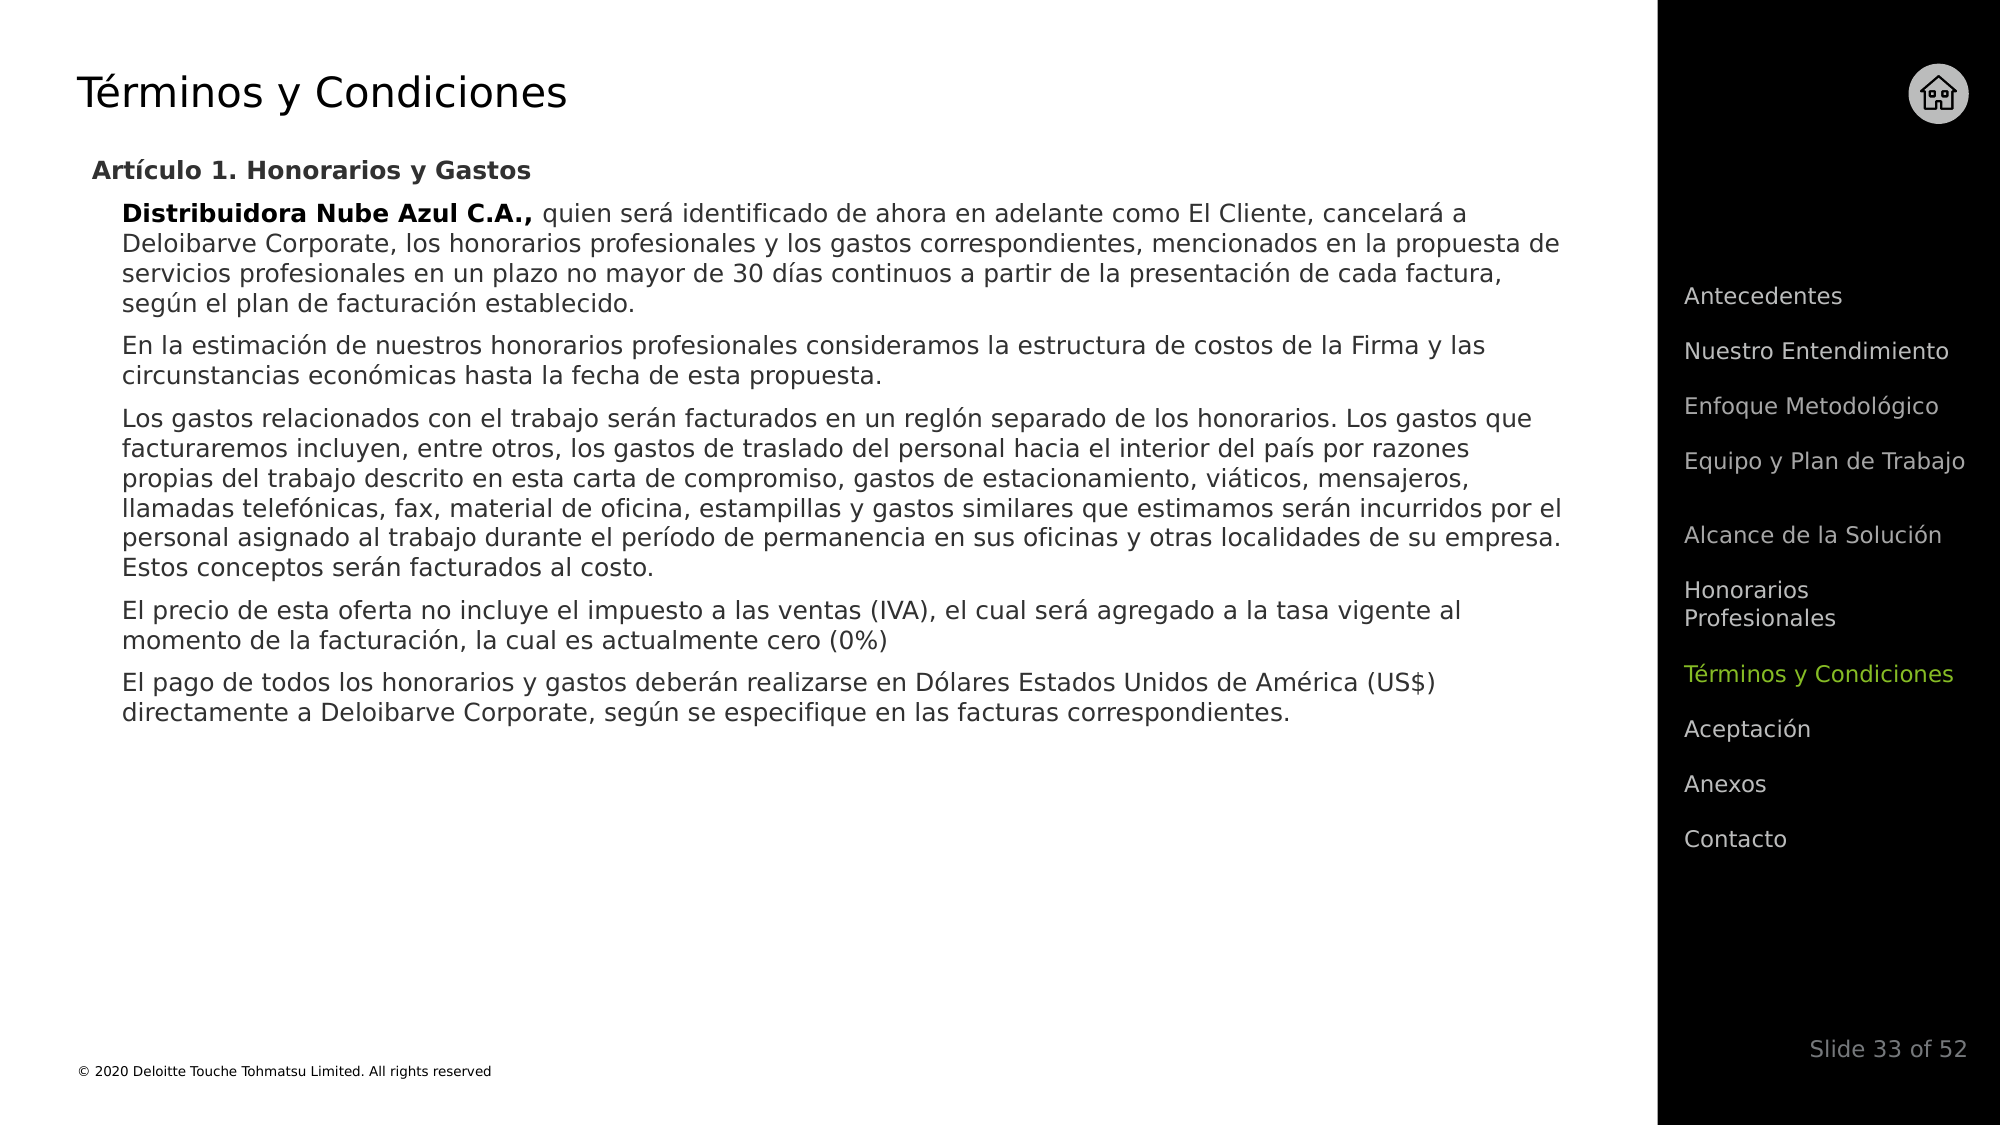

# Términos y Condiciones

Artículo 1. Honorarios y Gastos
   	Distribuidora Nube Azul C.A., quien será identificado de ahora en adelante como El Cliente, cancelará a Deloibarve Corporate, los honorarios profesionales y los gastos correspondientes, mencionados en la propuesta de servicios profesionales en un plazo no mayor de 30 días continuos a partir de la presentación de cada factura, según el plan de facturación establecido.
	En la estimación de nuestros honorarios profesionales consideramos la estructura de costos de la Firma y las circunstancias económicas hasta la fecha de esta propuesta.
	Los gastos relacionados con el trabajo serán facturados en un reglón separado de los honorarios. Los gastos que facturaremos incluyen, entre otros, los gastos de traslado del personal hacia el interior del país por razones propias del trabajo descrito en esta carta de compromiso, gastos de estacionamiento, viáticos, mensajeros, llamadas telefónicas, fax, material de oficina, estampillas y gastos similares que estimamos serán incurridos por el personal asignado al trabajo durante el período de permanencia en sus oficinas y otras localidades de su empresa. Estos conceptos serán facturados al costo.
	El precio de esta oferta no incluye el impuesto a las ventas (IVA), el cual será agregado a la tasa vigente al momento de la facturación, la cual es actualmente cero (0%)
	El pago de todos los honorarios y gastos deberán realizarse en Dólares Estados Unidos de América (US$) directamente a Deloibarve Corporate, según se especifique en las facturas correspondientes.

Antecedentes
Nuestro Entendimiento
Enfoque Metodológico
Equipo y Plan de Trabajo
Alcance de la Solución
Honorarios Profesionales
Términos y Condiciones
Aceptación
Anexos
Contacto